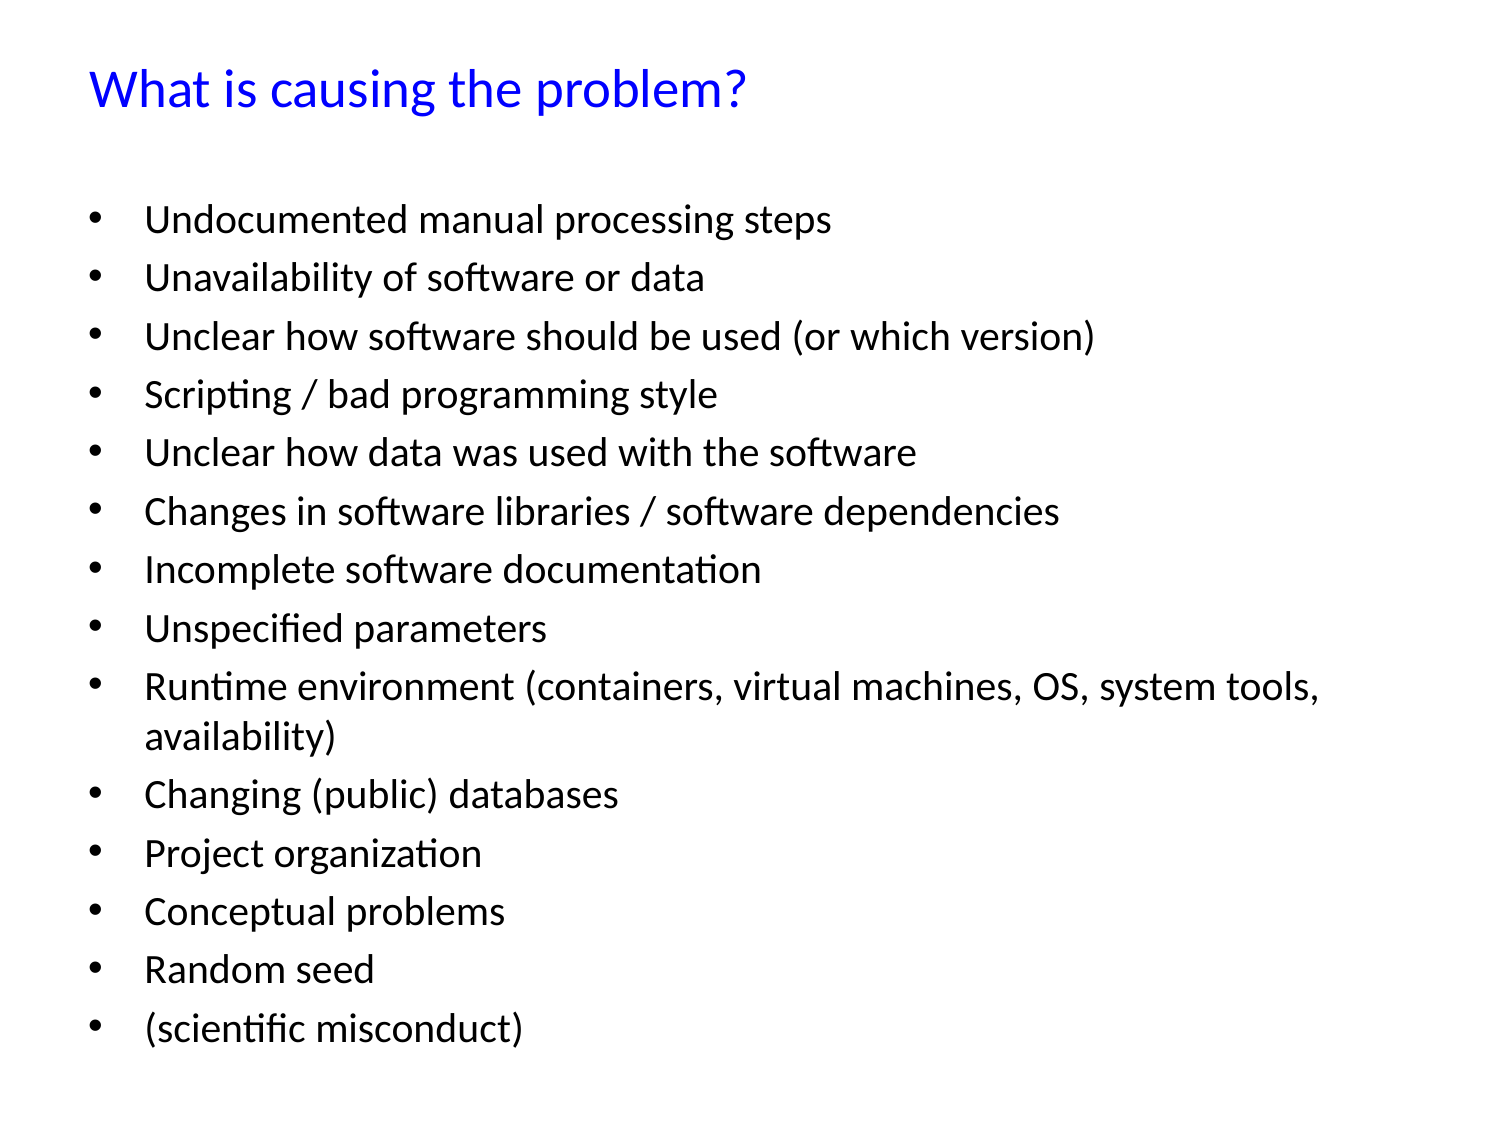

# What is causing the problem?
Undocumented manual processing steps
Unavailability of software or data
Unclear how software should be used (or which version)
Scripting / bad programming style
Unclear how data was used with the software
Changes in software libraries / software dependencies
Incomplete software documentation
Unspecified parameters
Runtime environment (containers, virtual machines, OS, system tools, availability)
Changing (public) databases
Project organization
Conceptual problems
Random seed
(scientific misconduct)